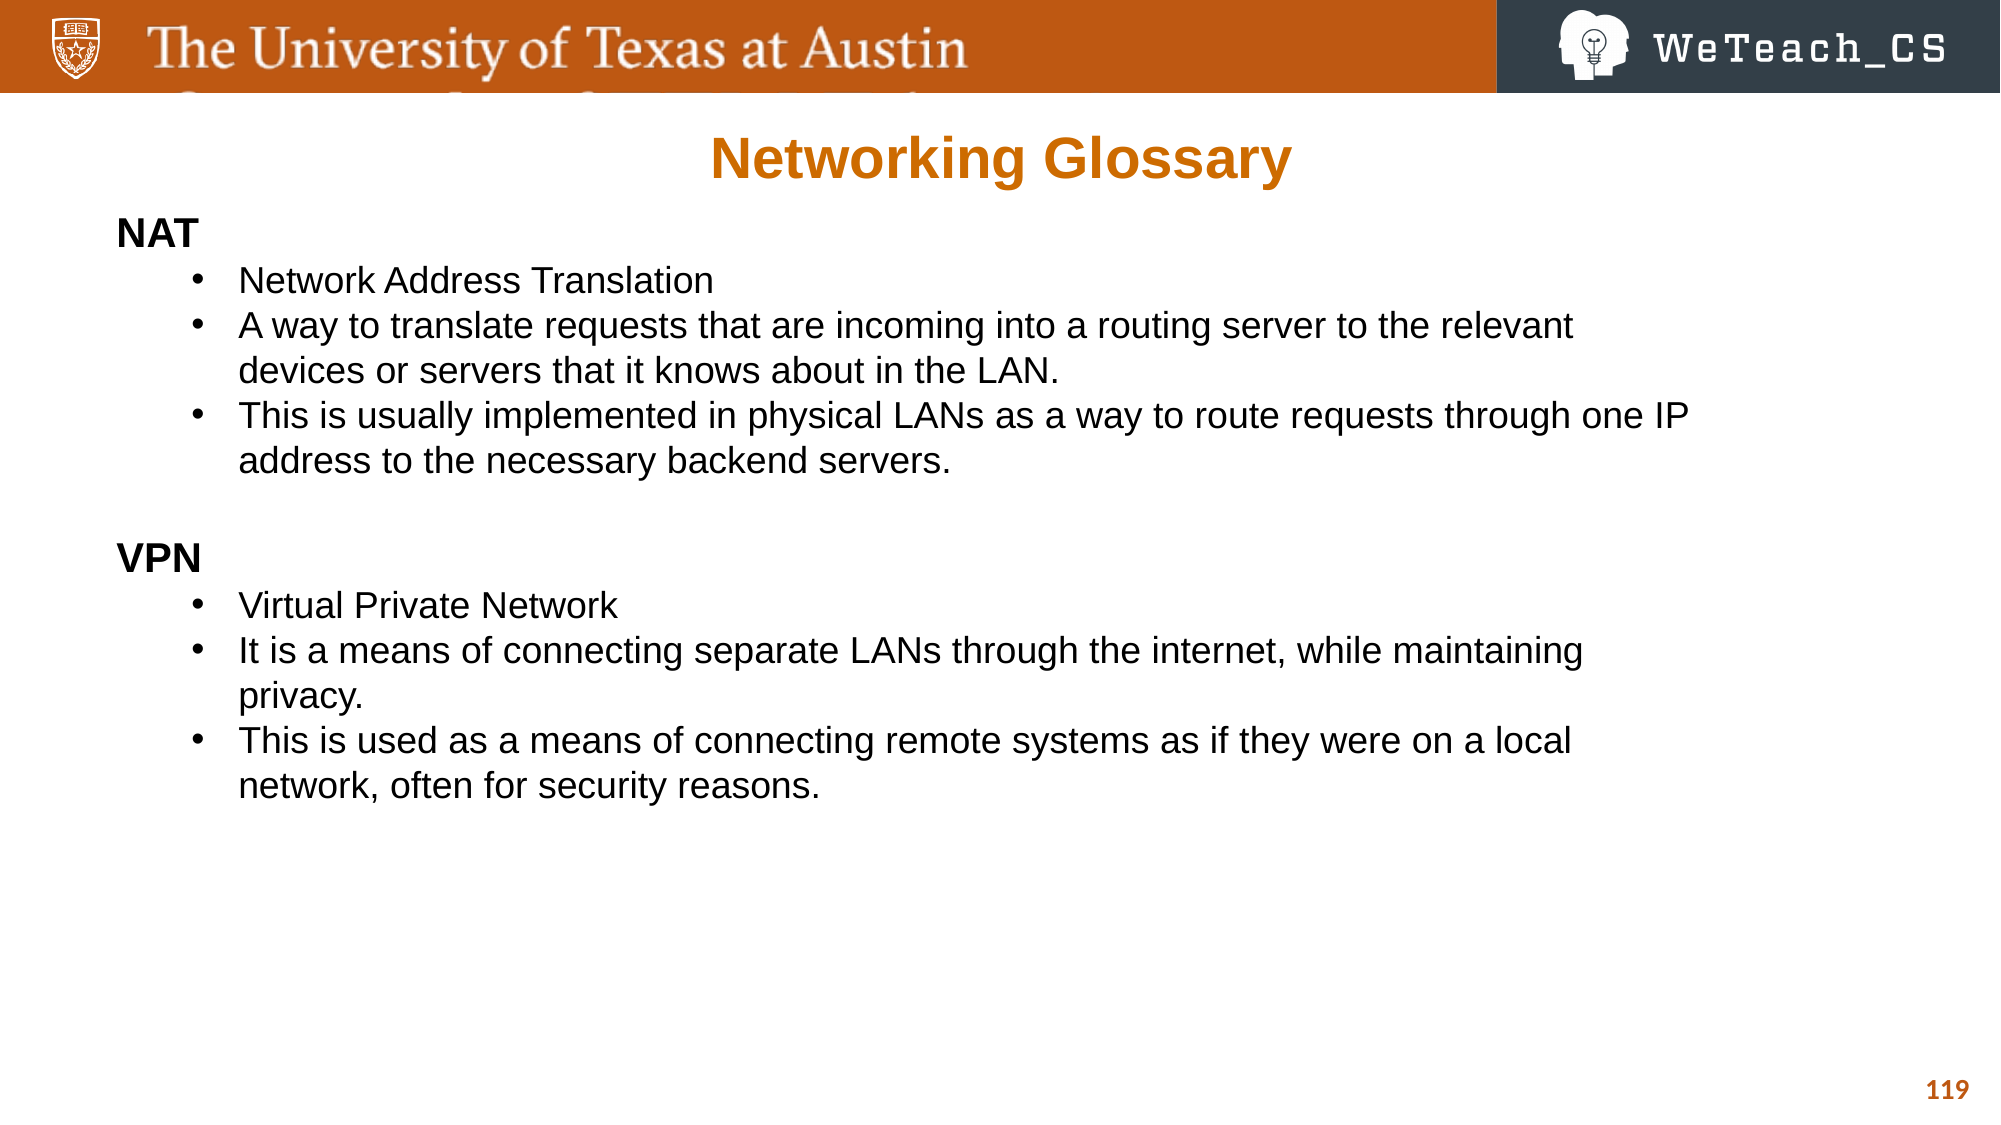

Networking Glossary
NAT
Network Address Translation
A way to translate requests that are incoming into a routing server to the relevant devices or servers that it knows about in the LAN.
This is usually implemented in physical LANs as a way to route requests through one IP address to the necessary backend servers.

VPN
Virtual Private Network
It is a means of connecting separate LANs through the internet, while maintaining privacy.
This is used as a means of connecting remote systems as if they were on a local network, often for security reasons.